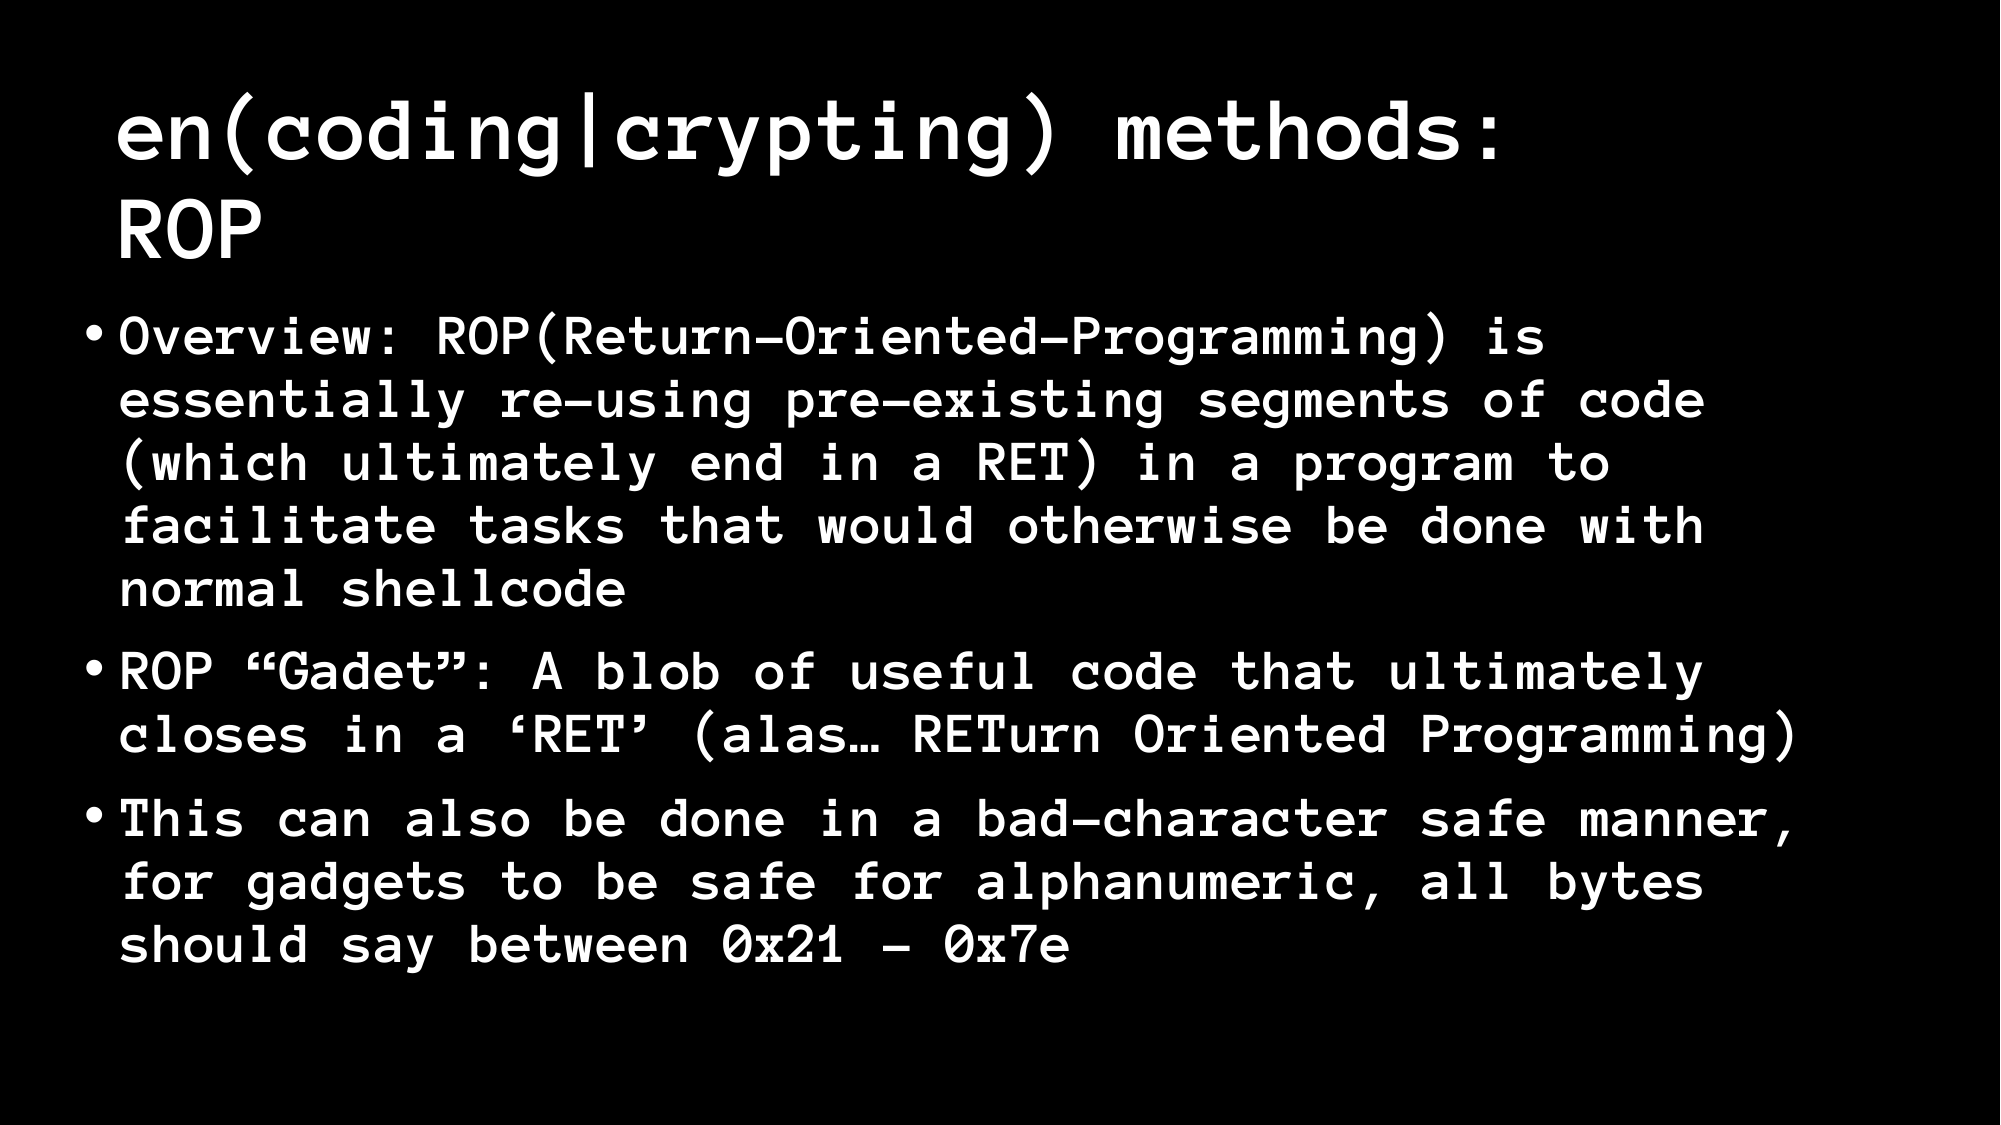

# en(coding|crypting) methods: ROP
Overview: ROP(Return-Oriented-Programming) is essentially re-using pre-existing segments of code (which ultimately end in a RET) in a program to facilitate tasks that would otherwise be done with normal shellcode
ROP “Gadet”: A blob of useful code that ultimately closes in a ‘RET’ (alas… RETurn Oriented Programming)
This can also be done in a bad-character safe manner, for gadgets to be safe for alphanumeric, all bytes should say between 0x21 – 0x7e